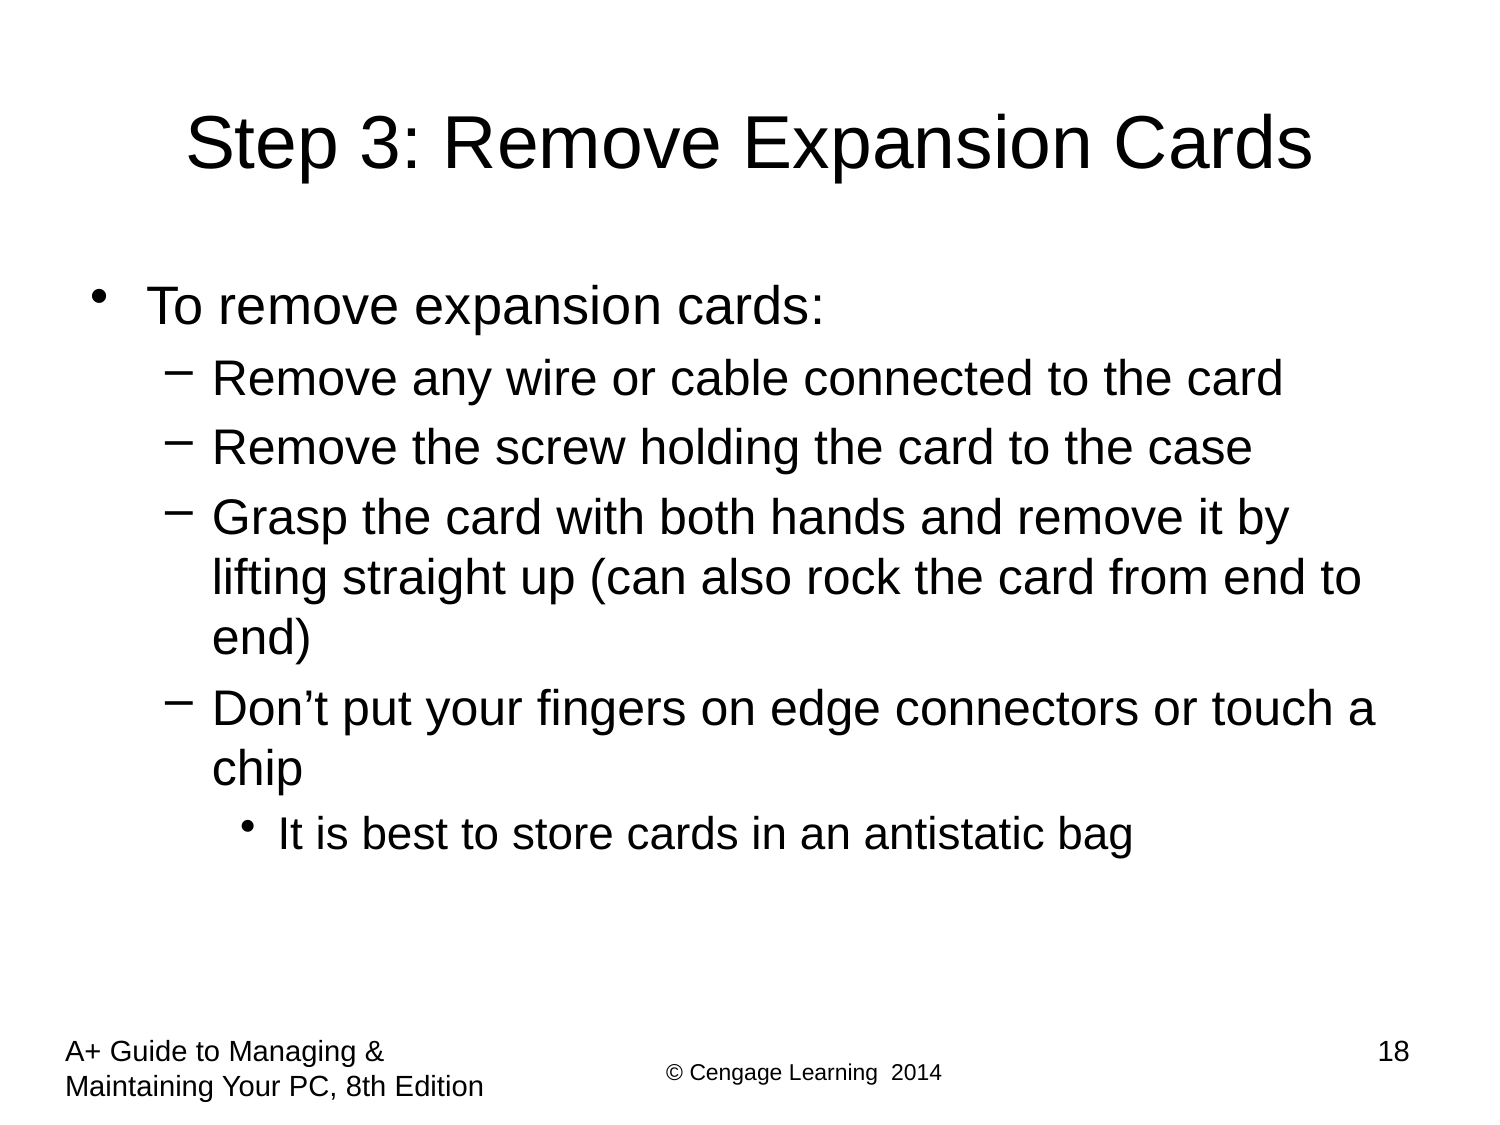

# Step 3: Remove Expansion Cards
To remove expansion cards:
Remove any wire or cable connected to the card
Remove the screw holding the card to the case
Grasp the card with both hands and remove it by lifting straight up (can also rock the card from end to end)
Don’t put your fingers on edge connectors or touch a chip
It is best to store cards in an antistatic bag
18
A+ Guide to Managing & Maintaining Your PC, 8th Edition